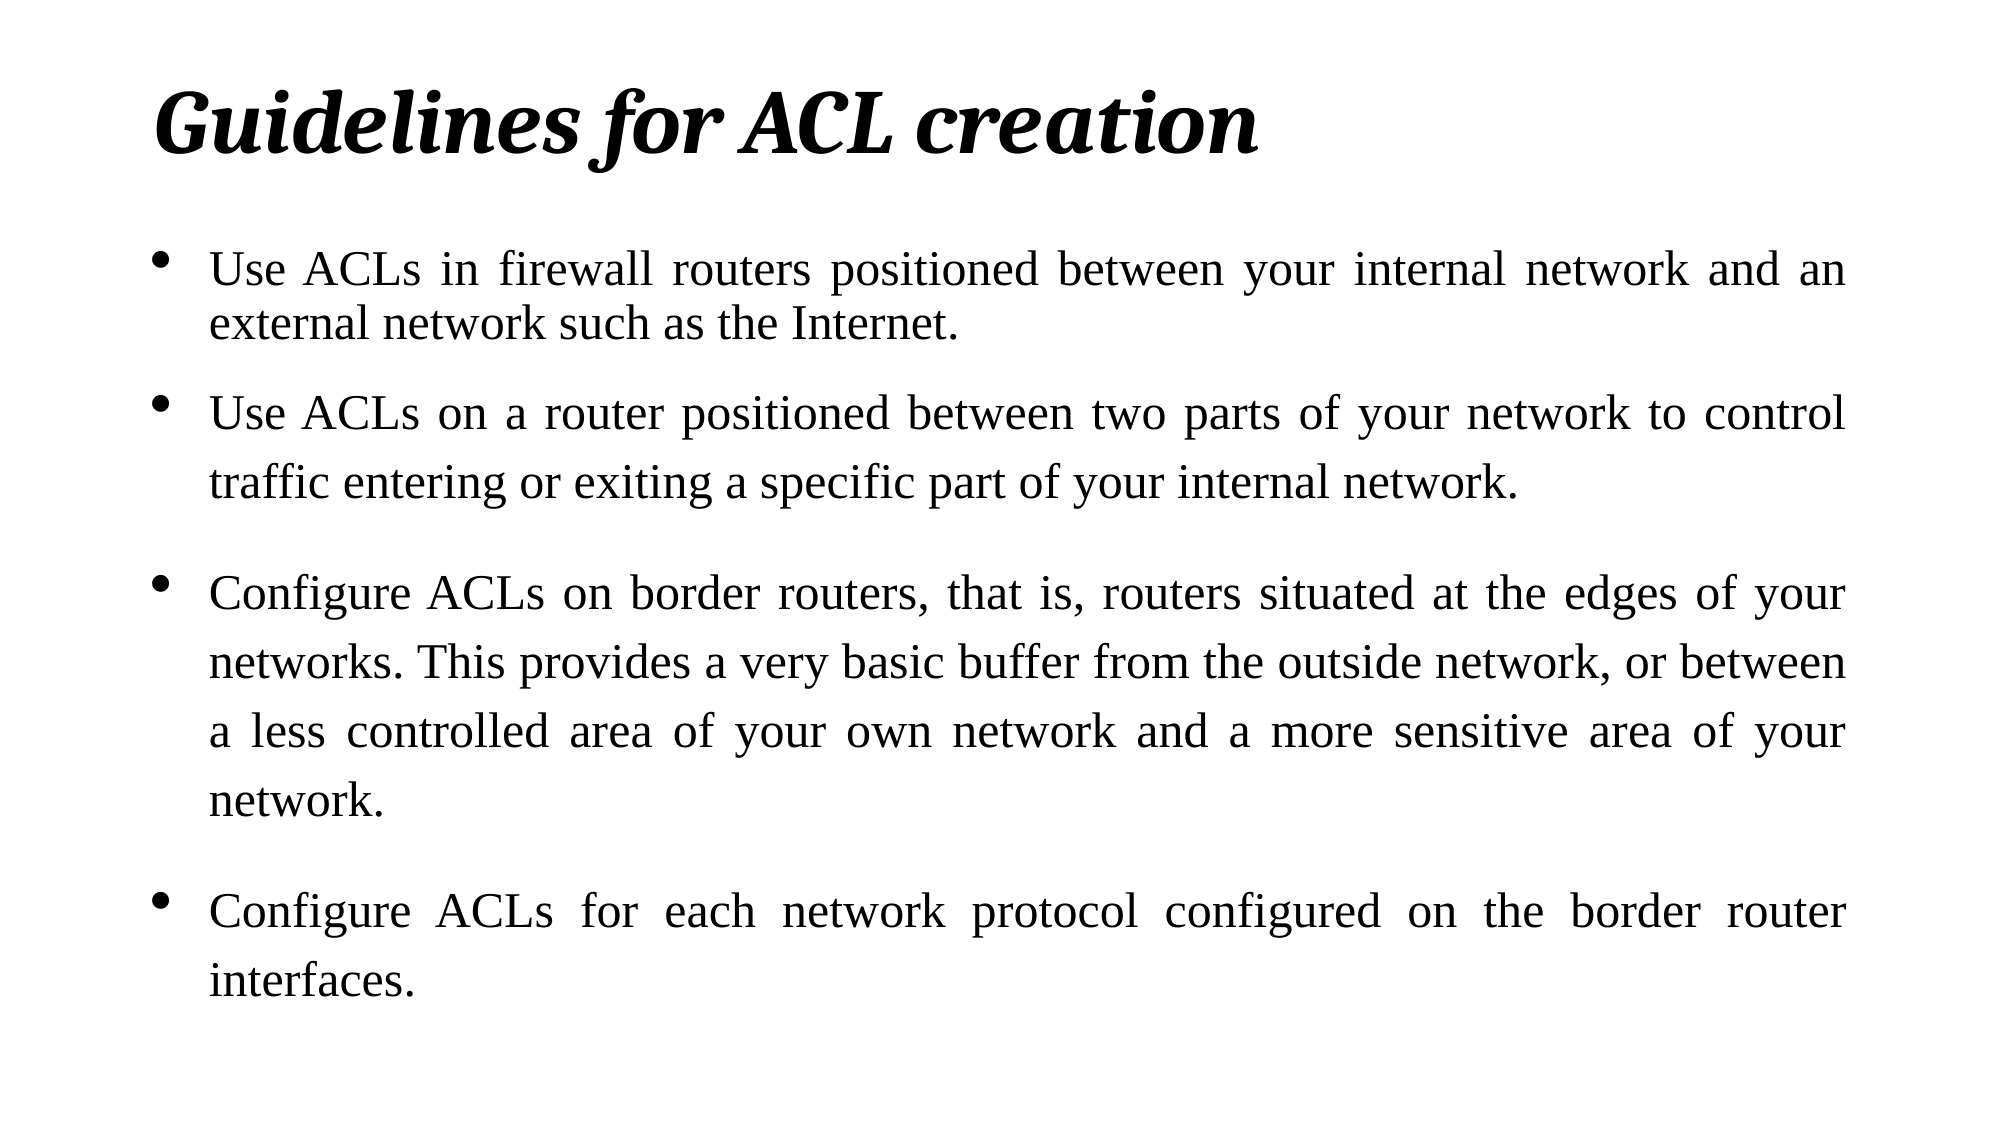

# Guidelines for ACL creation
Use ACLs in firewall routers positioned between your internal network and an external network such as the Internet.
Use ACLs on a router positioned between two parts of your network to control traffic entering or exiting a specific part of your internal network.
Configure ACLs on border routers, that is, routers situated at the edges of your networks. This provides a very basic buffer from the outside network, or between a less controlled area of your own network and a more sensitive area of your network.
Configure ACLs for each network protocol configured on the border router interfaces.